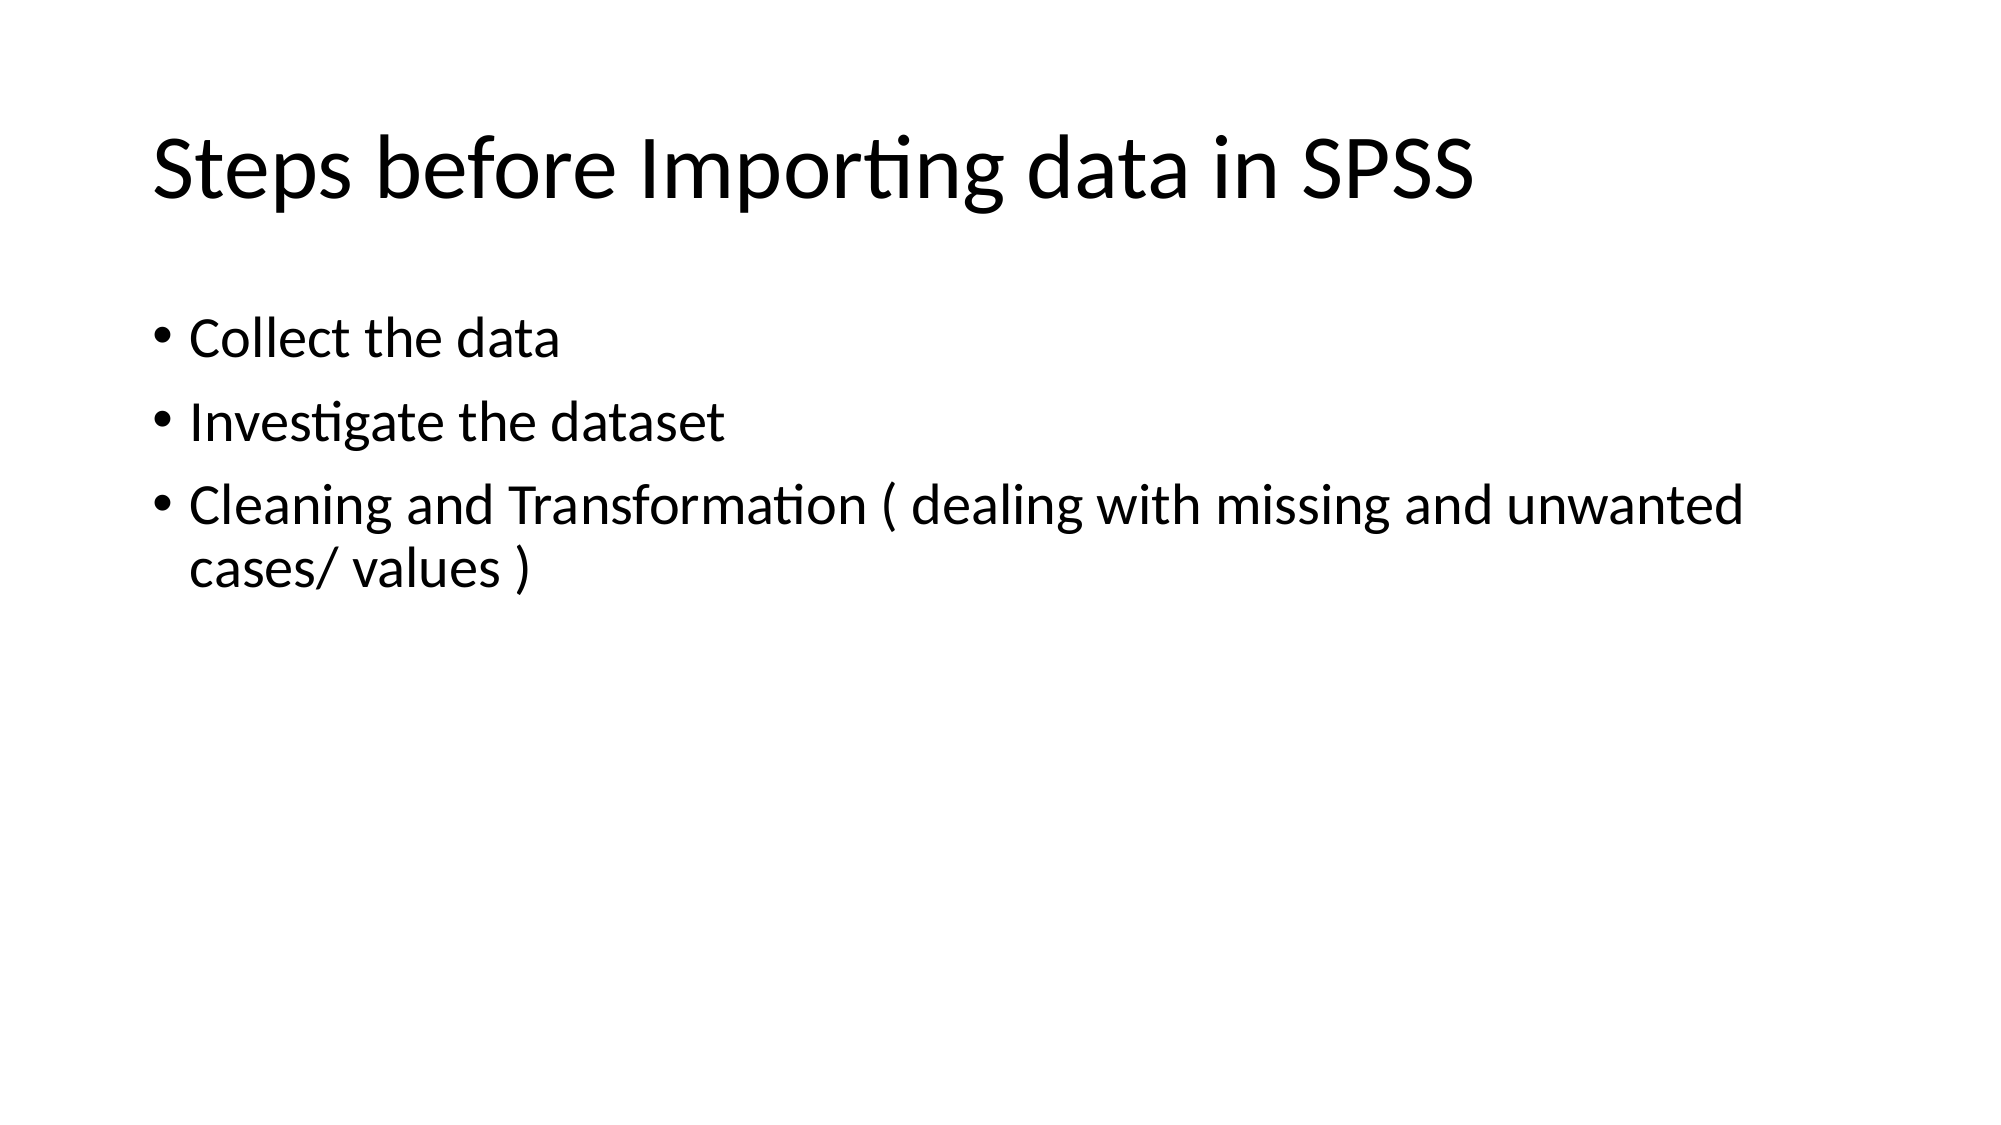

# Steps before Importing data in SPSS
Collect the data
Investigate the dataset
Cleaning and Transformation ( dealing with missing and unwanted cases/ values )